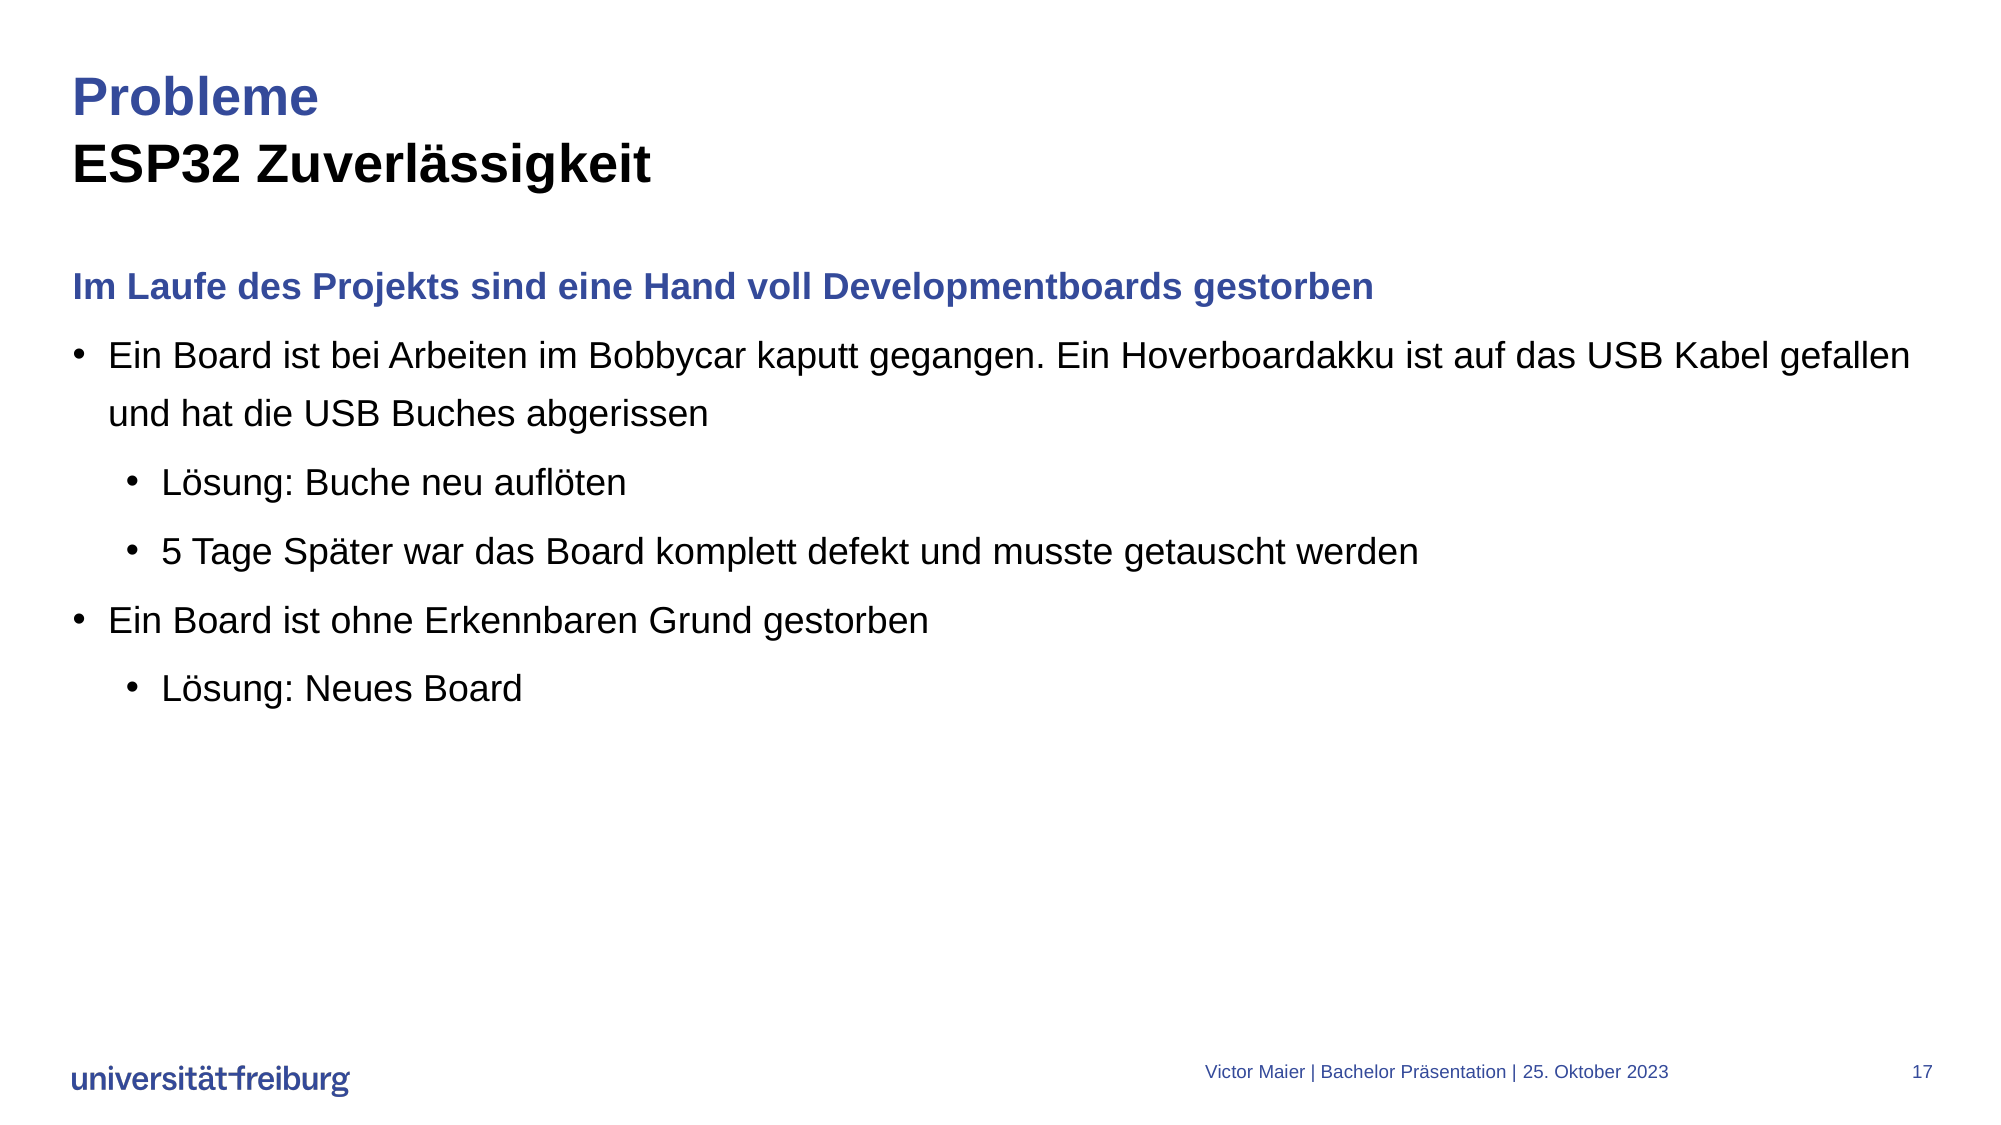

# Probleme ESP32 Zuverlässigkeit
Im Laufe des Projekts sind eine Hand voll Developmentboards gestorben
Ein Board ist bei Arbeiten im Bobbycar kaputt gegangen. Ein Hoverboardakku ist auf das USB Kabel gefallen und hat die USB Buches abgerissen
Lösung: Buche neu auflöten
5 Tage Später war das Board komplett defekt und musste getauscht werden
Ein Board ist ohne Erkennbaren Grund gestorben
Lösung: Neues Board
Victor Maier | Bachelor Präsentation |
25. Oktober 2023
17